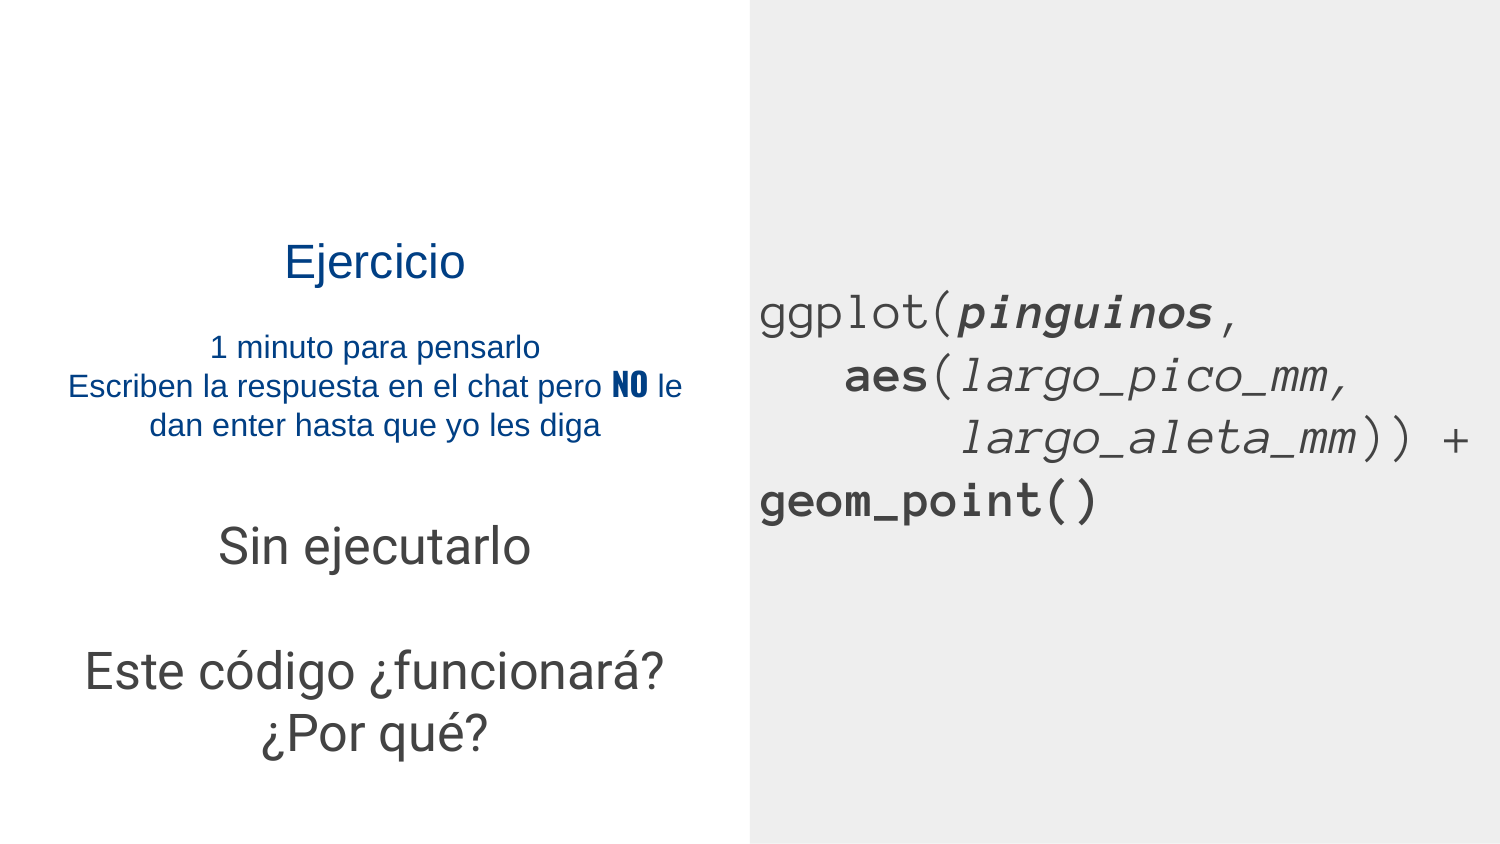

# Ejercicio

1 minuto para pensarlo
Escriben la respuesta en el chat pero NO le dan enter hasta que yo les diga
ggplot(pinguinos,
   aes(largo_pico_mm,
       largo_aleta_mm)) + geom_point()
Sin ejecutarlo

Este código ¿funcionará?
¿Por qué?